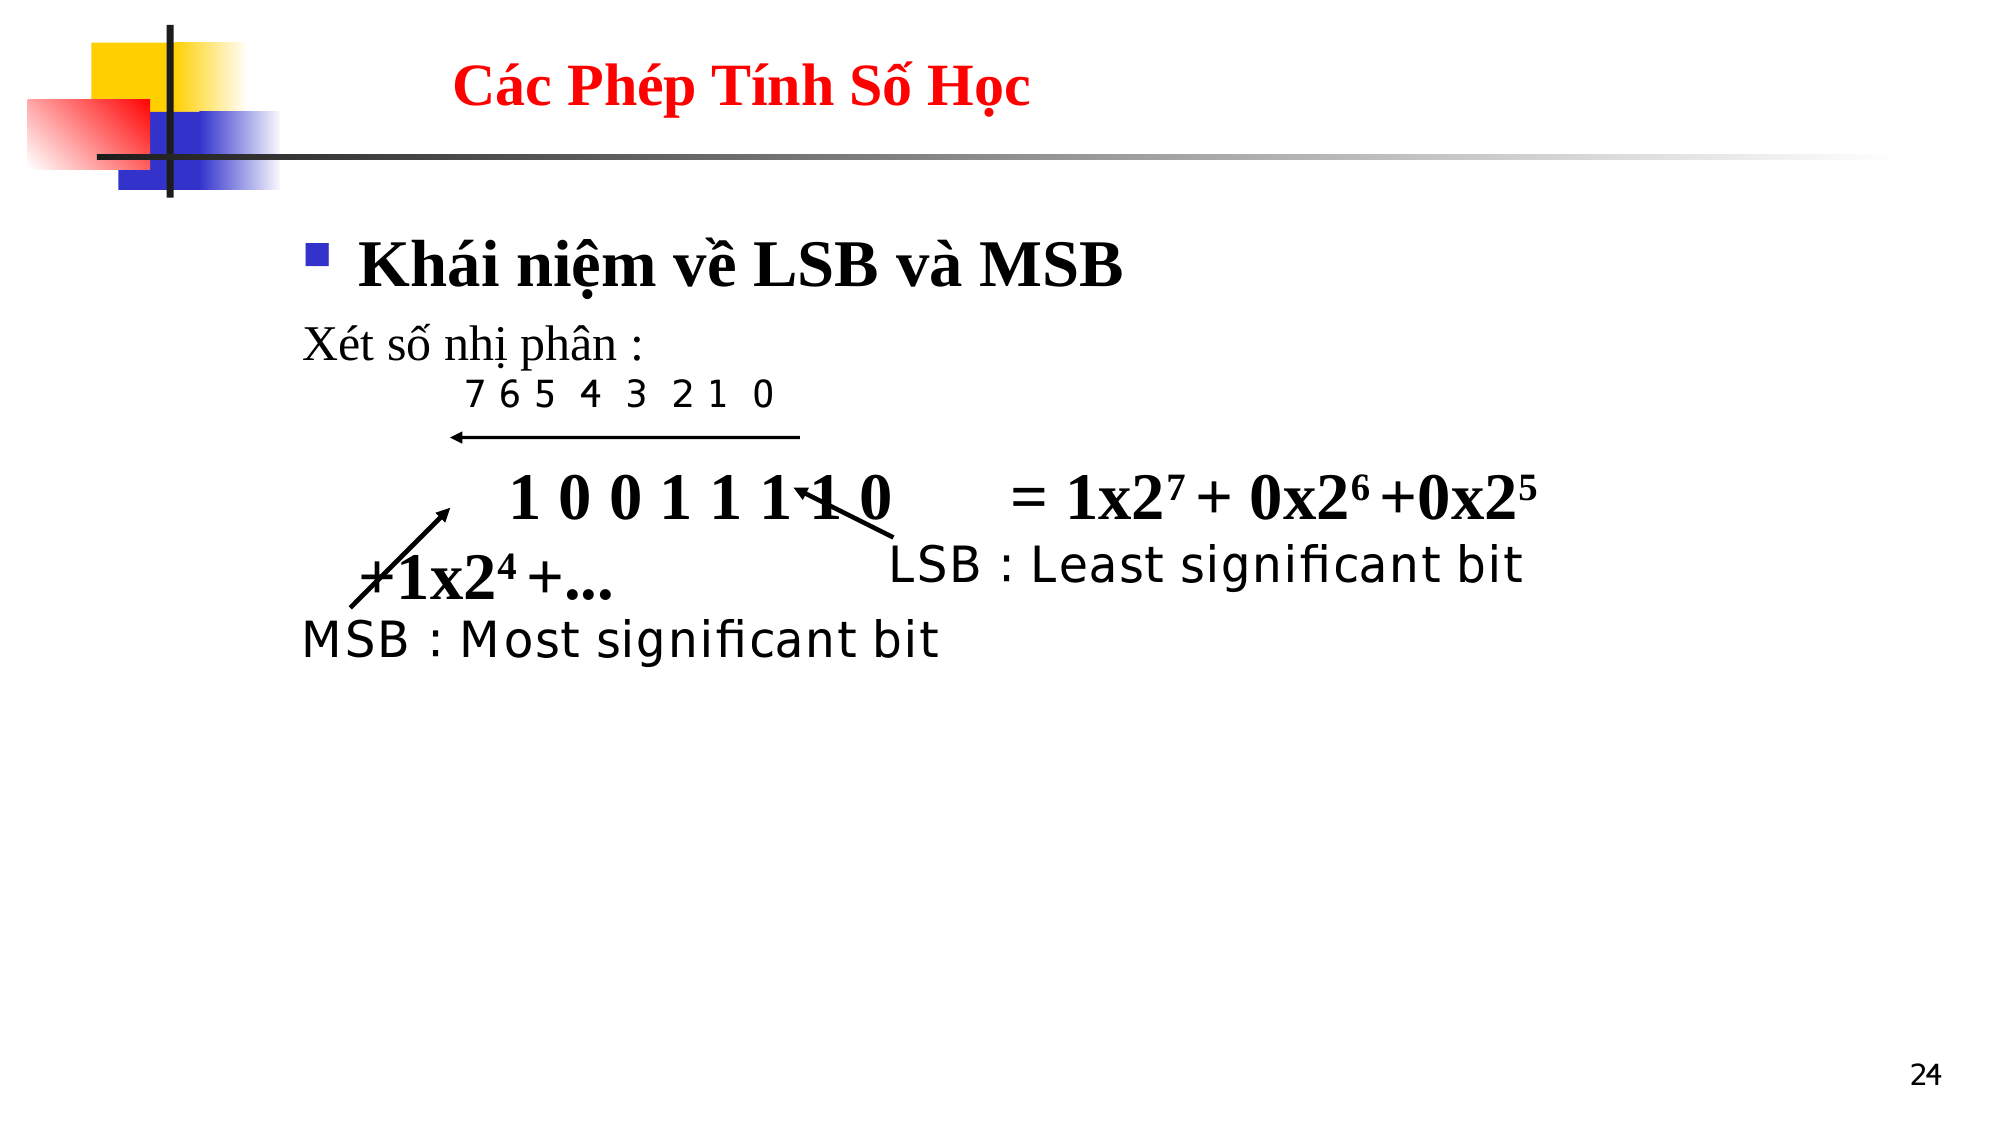

# Các Phép Tính Số Học
Khái niệm về LSB và MSB
Xét số nhị phân :

		1 0 0 1 1 1 1 0       = 1x27 + 0x26 +0x25 +1x24 +...
7 6 5  4  3  2 1  0

LSB : Least significant bit
MSB : Most significant bit
24